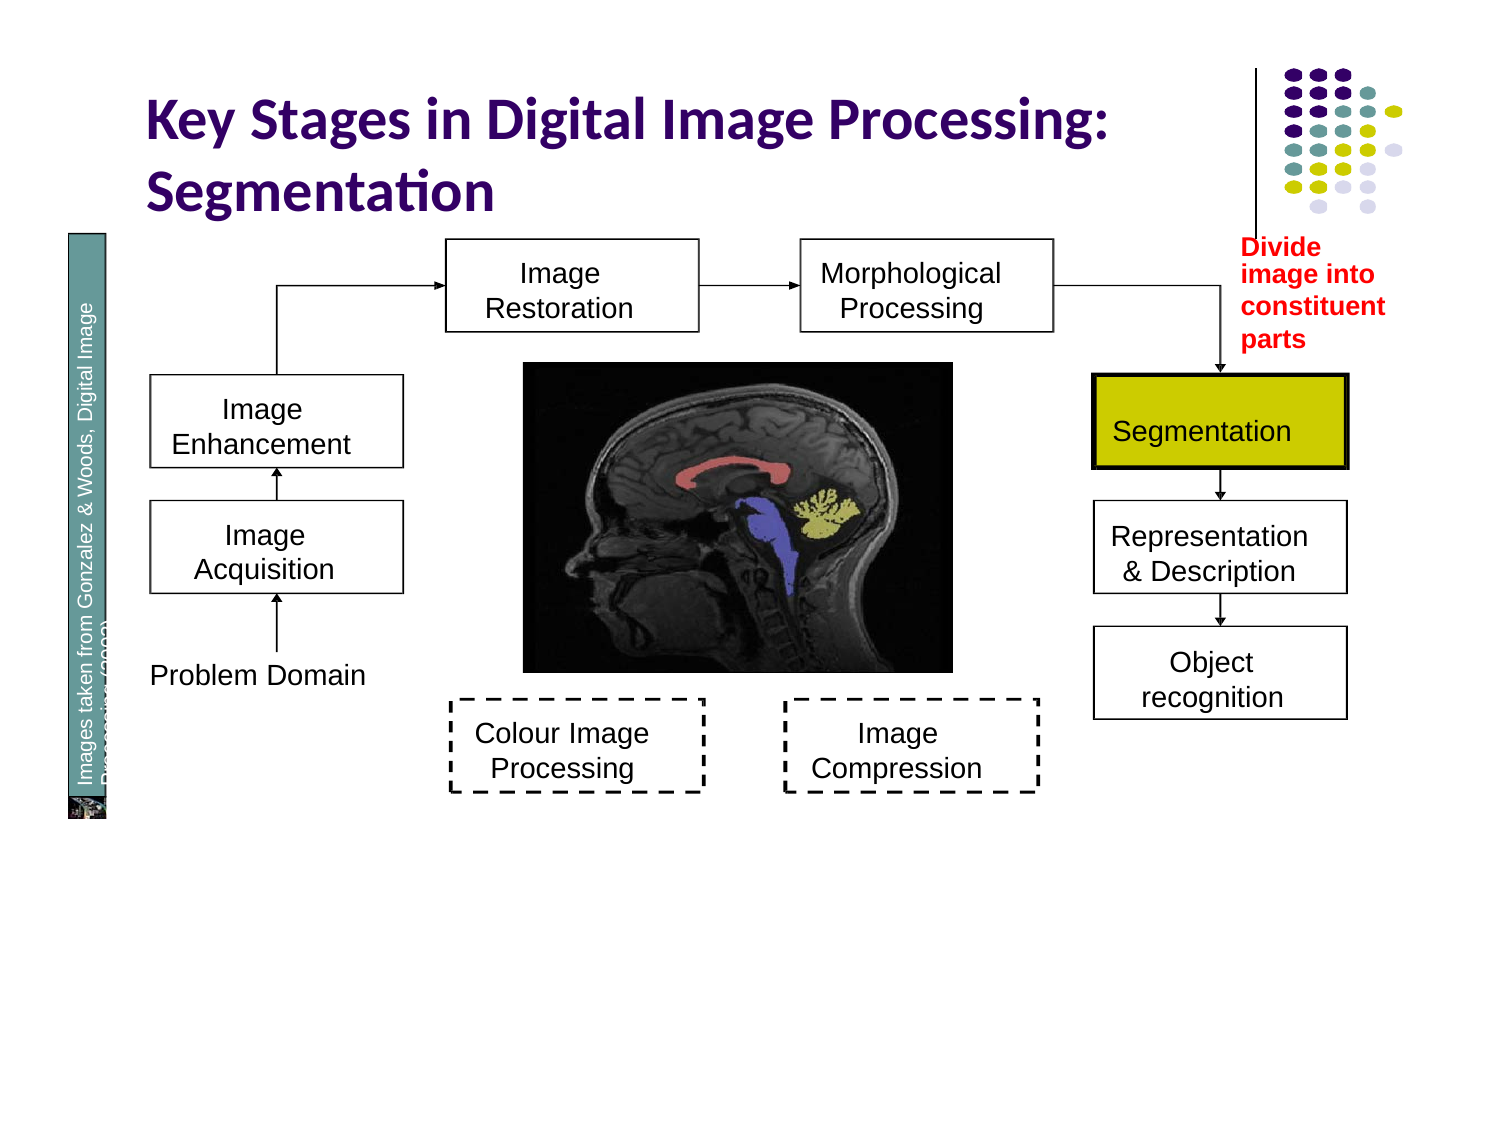

# Key Stages in Digital Image Processing:  Segmentation
Divide

Images taken from Gonzalez & Woods, Digital Image Processing (2002)
Image  Restoration
Morphological  Processing
image into  constituent  parts

Segmentation
Image  Enhancement

Image  Acquisition
Representation  & Description

Object  recognition
Problem Domain

Colour Image  Processing
Image  Compression